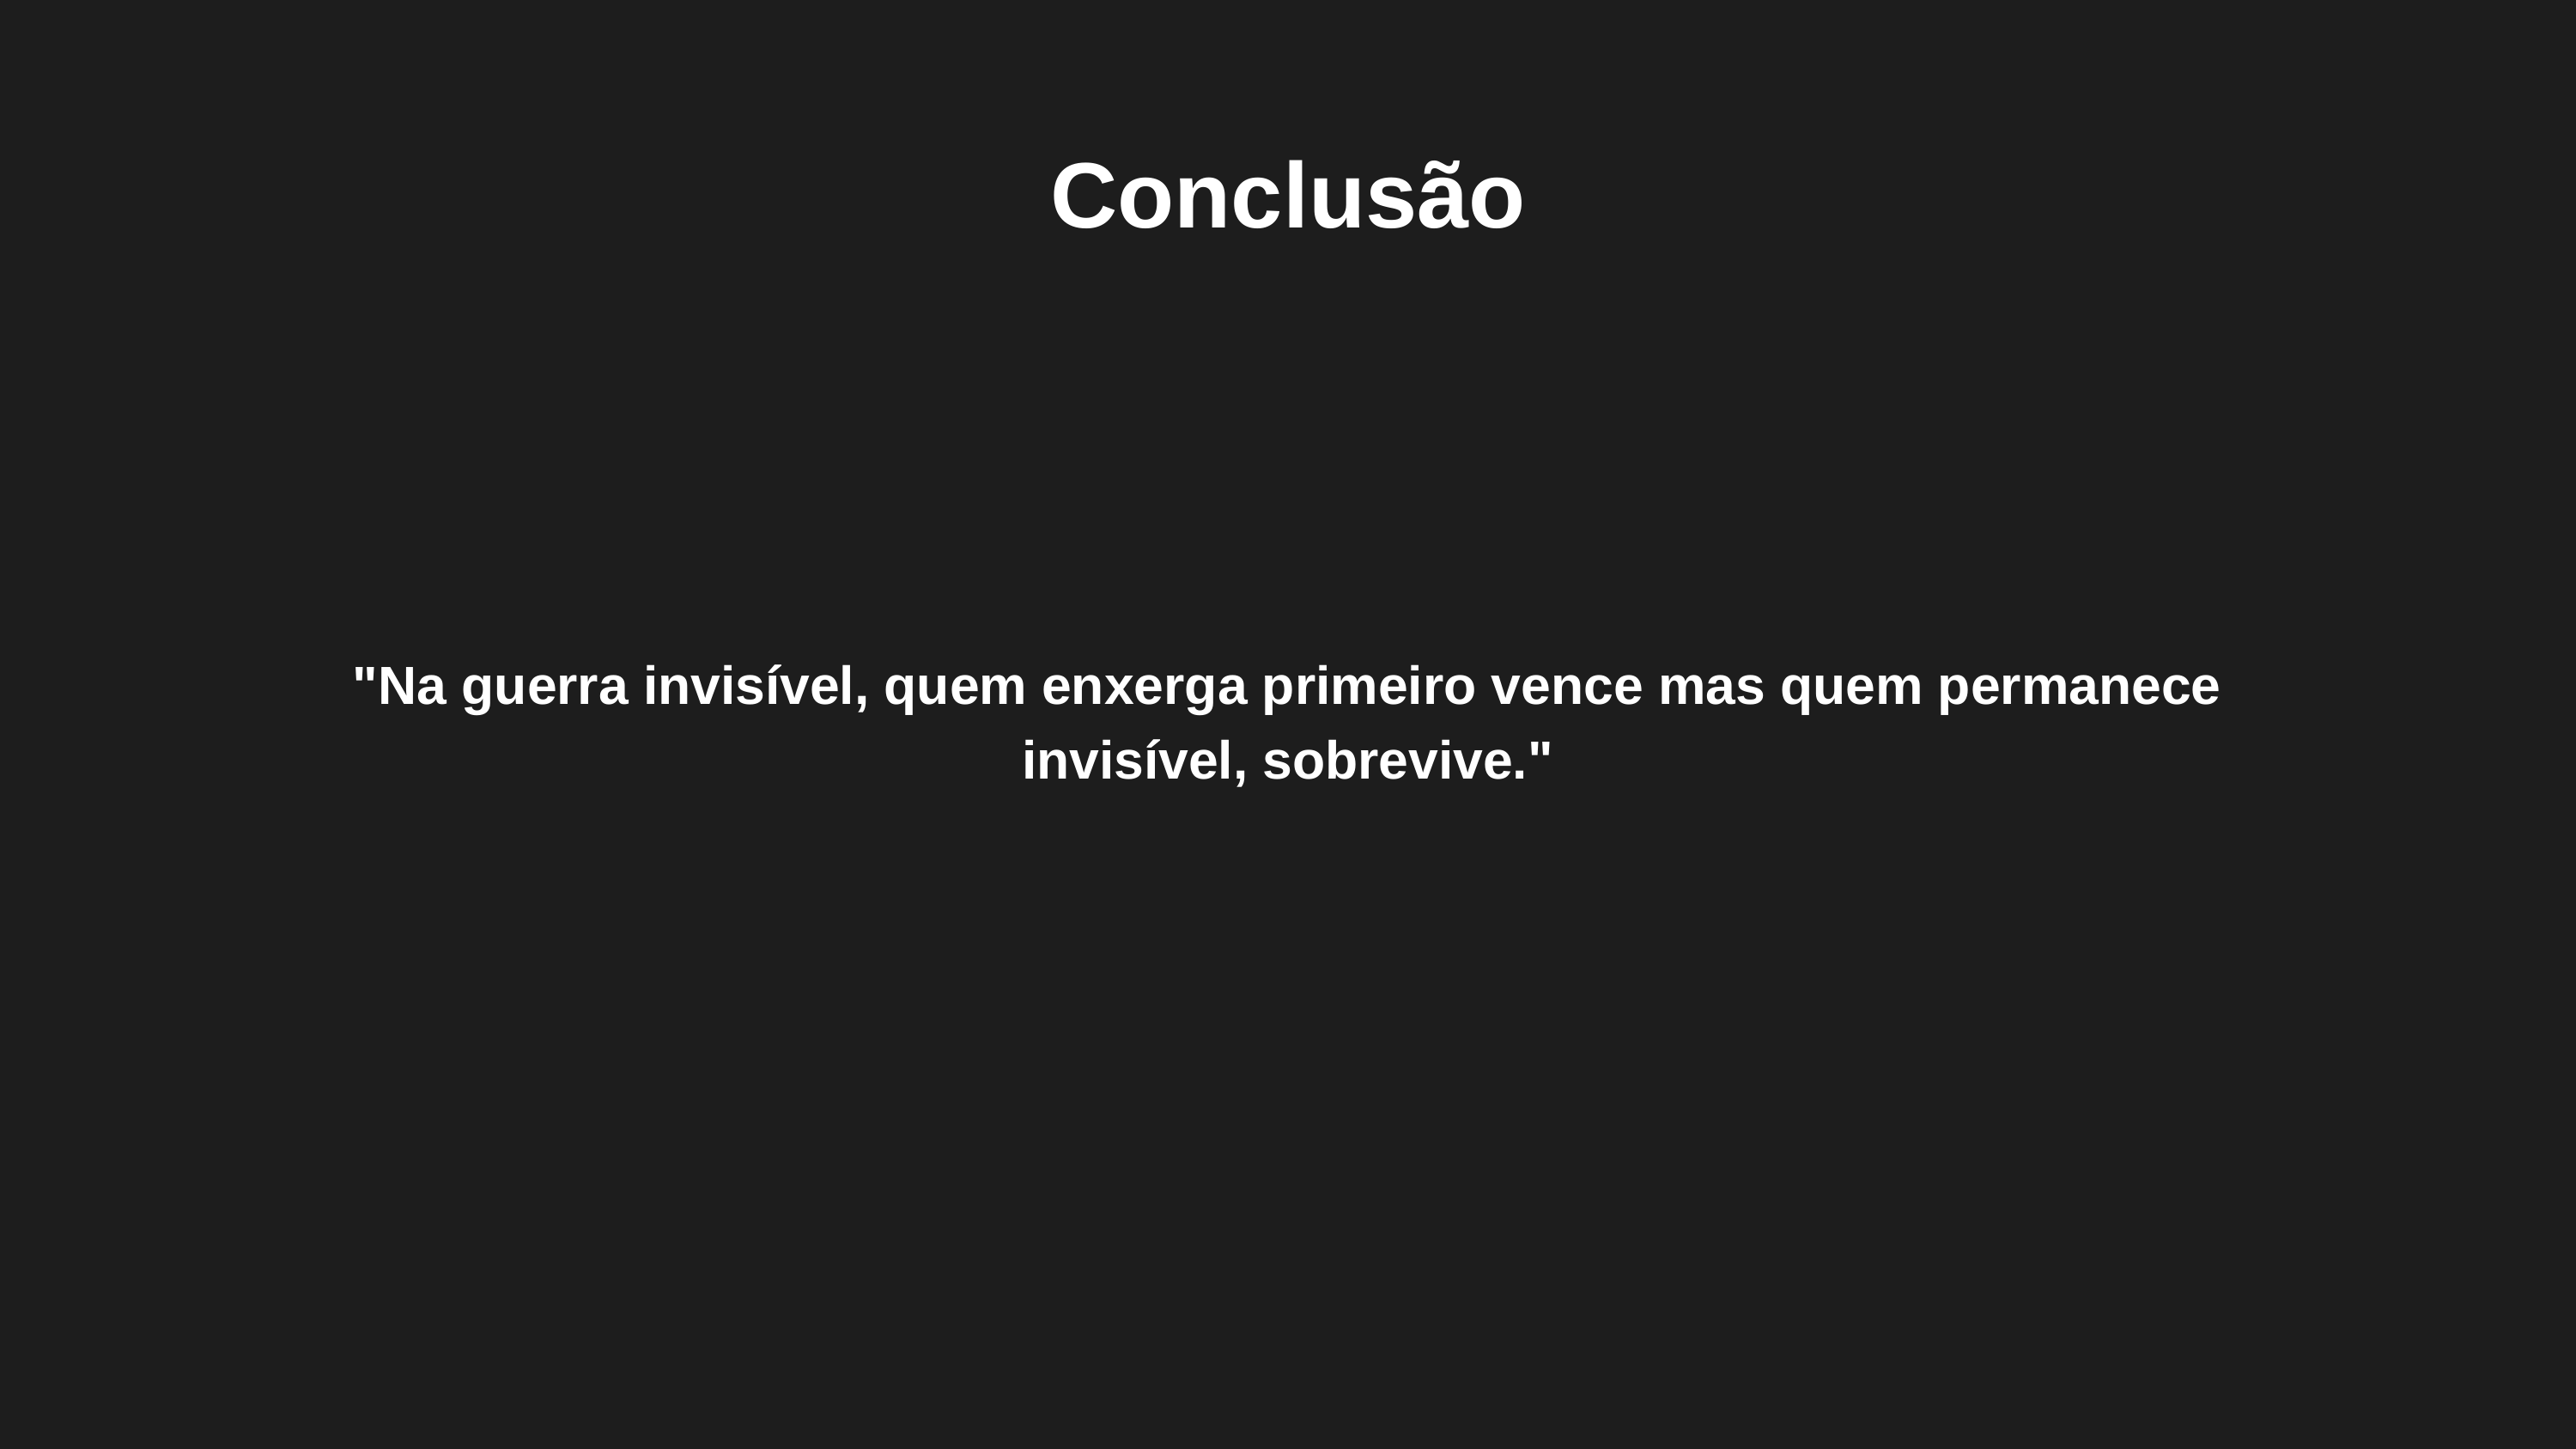

Conclusão
"Na guerra invisível, quem enxerga primeiro vence mas quem permanece invisível, sobrevive."